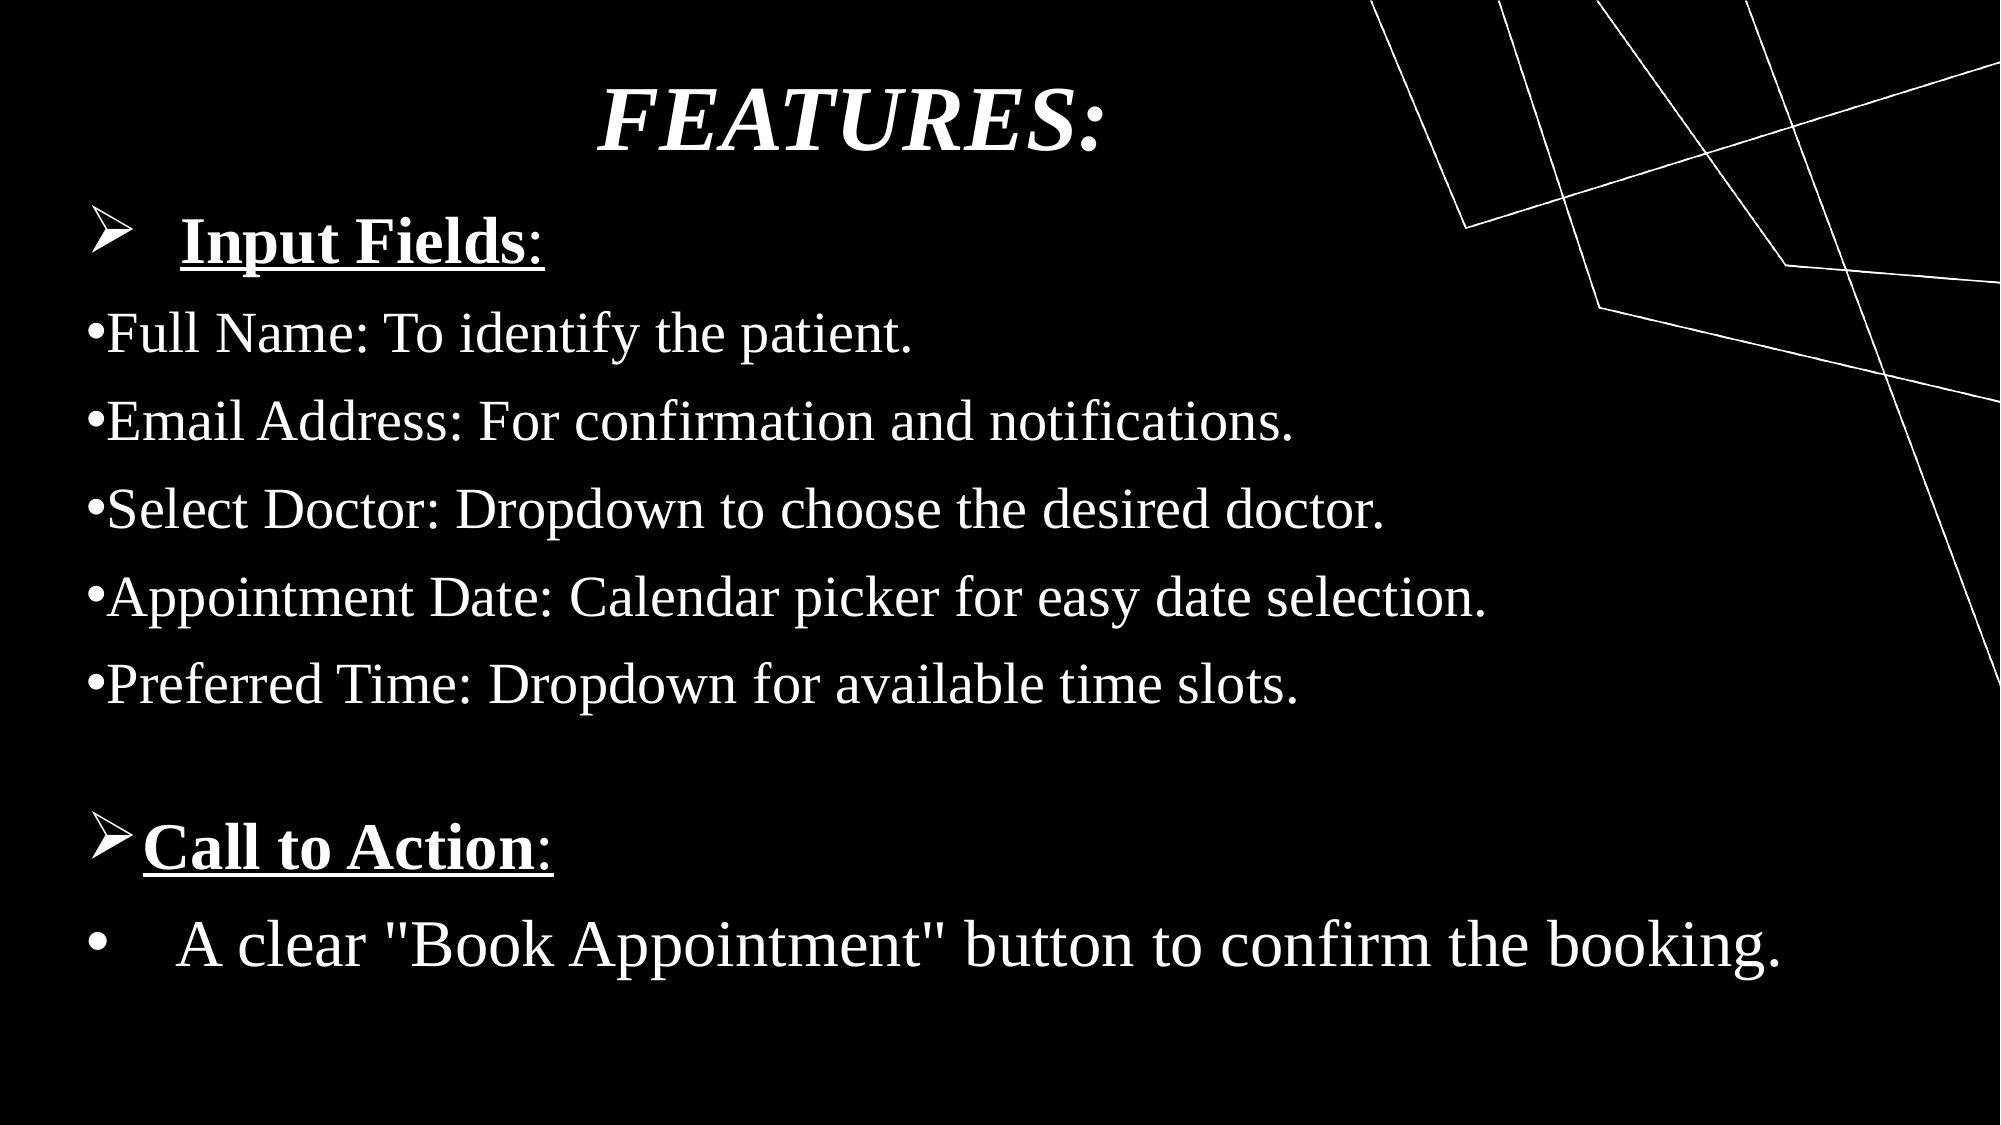

# FEATURES:
Input Fields:
Full Name: To identify the patient.
Email Address: For confirmation and notifications.
Select Doctor: Dropdown to choose the desired doctor.
Appointment Date: Calendar picker for easy date selection.
Preferred Time: Dropdown for available time slots.

Call to Action:
  A clear "Book Appointment" button to confirm the booking.